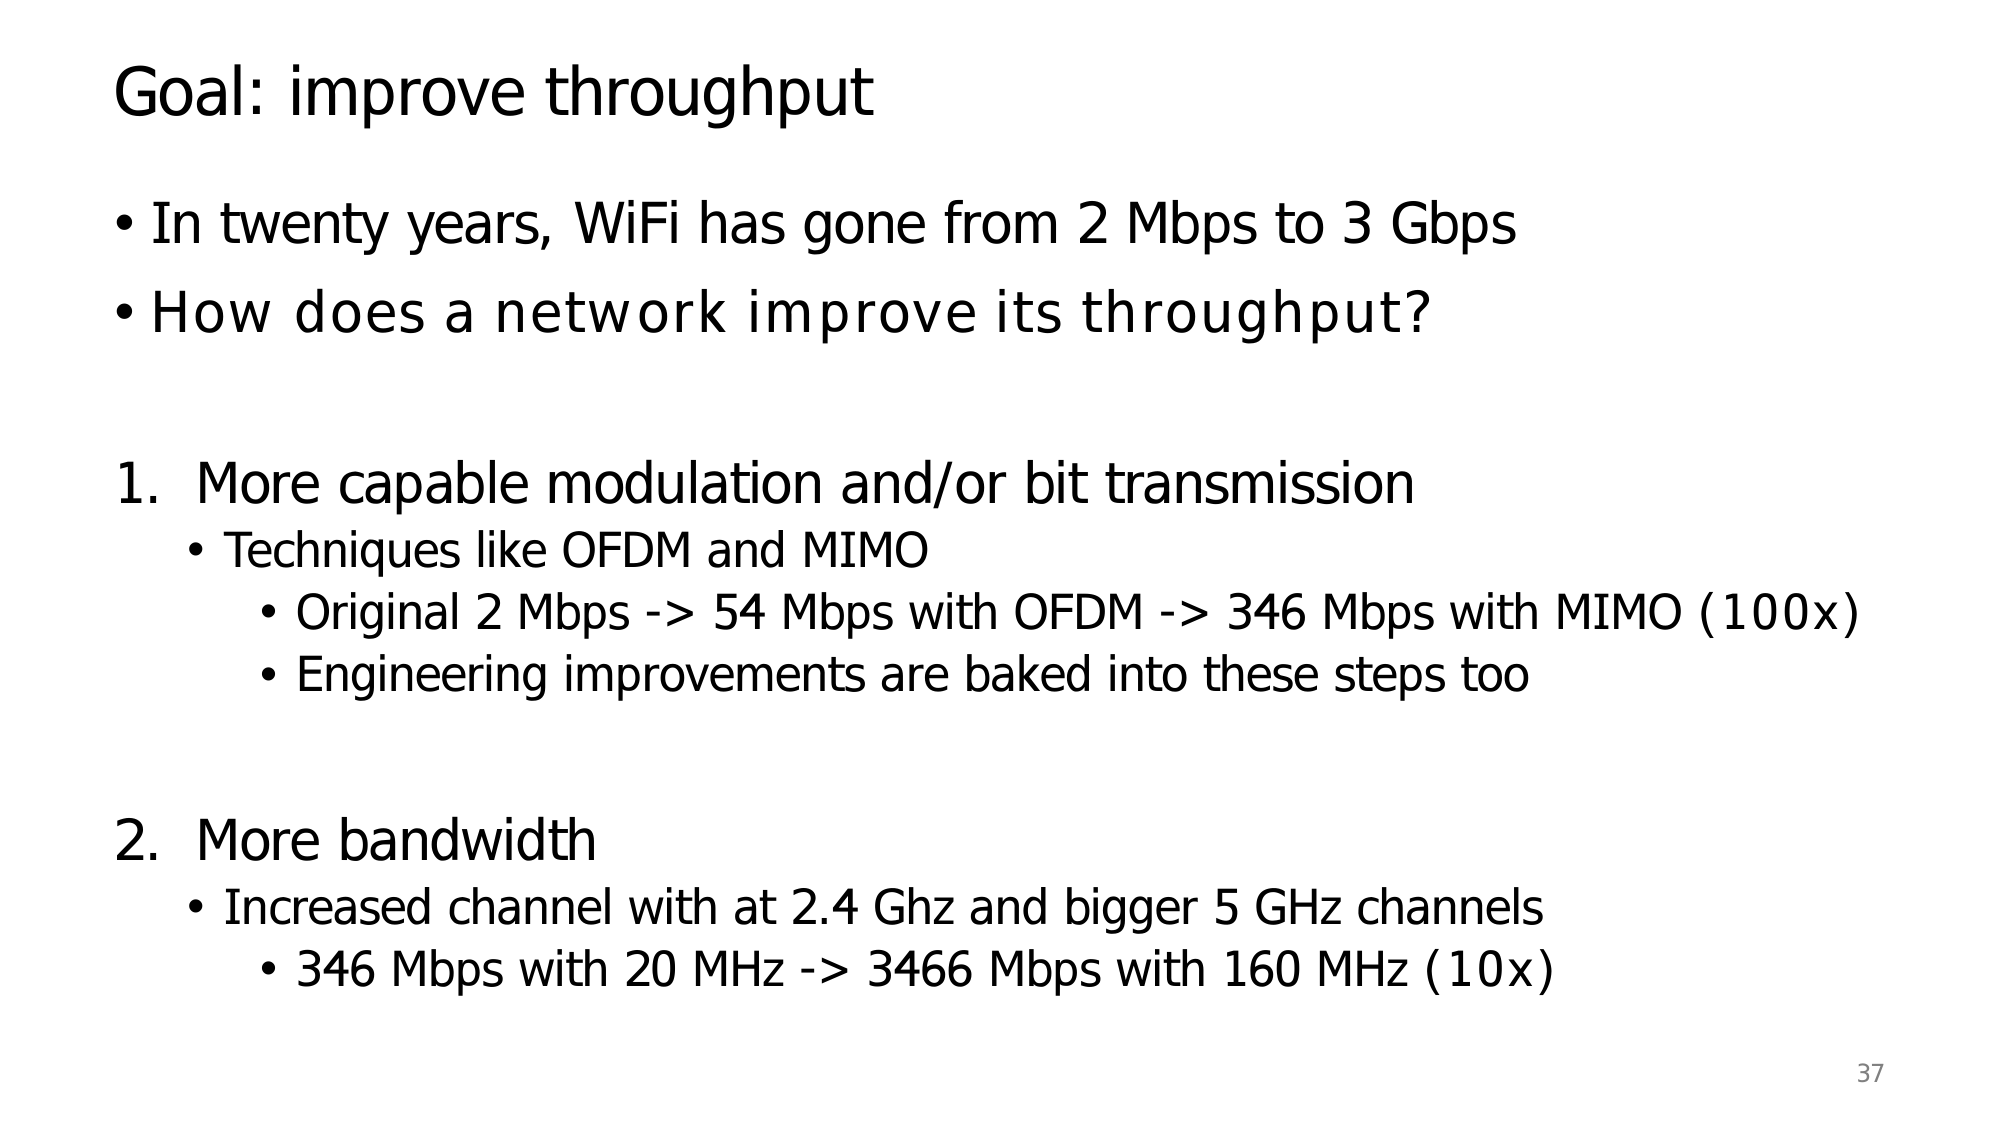

# Goal: improve throughput
In twenty years, WiFi has gone from 2 Mbps to 3 Gbps
How does a network improve its throughput?

More capable modulation and/or bit transmission
Techniques like OFDM and MIMO
Original 2 Mbps -> 54 Mbps with OFDM -> 346 Mbps with MIMO (100x)
Engineering improvements are baked into these steps too

More bandwidth
Increased channel with at 2.4 Ghz and bigger 5 GHz channels
346 Mbps with 20 MHz -> 3466 Mbps with 160 MHz (10x)
37